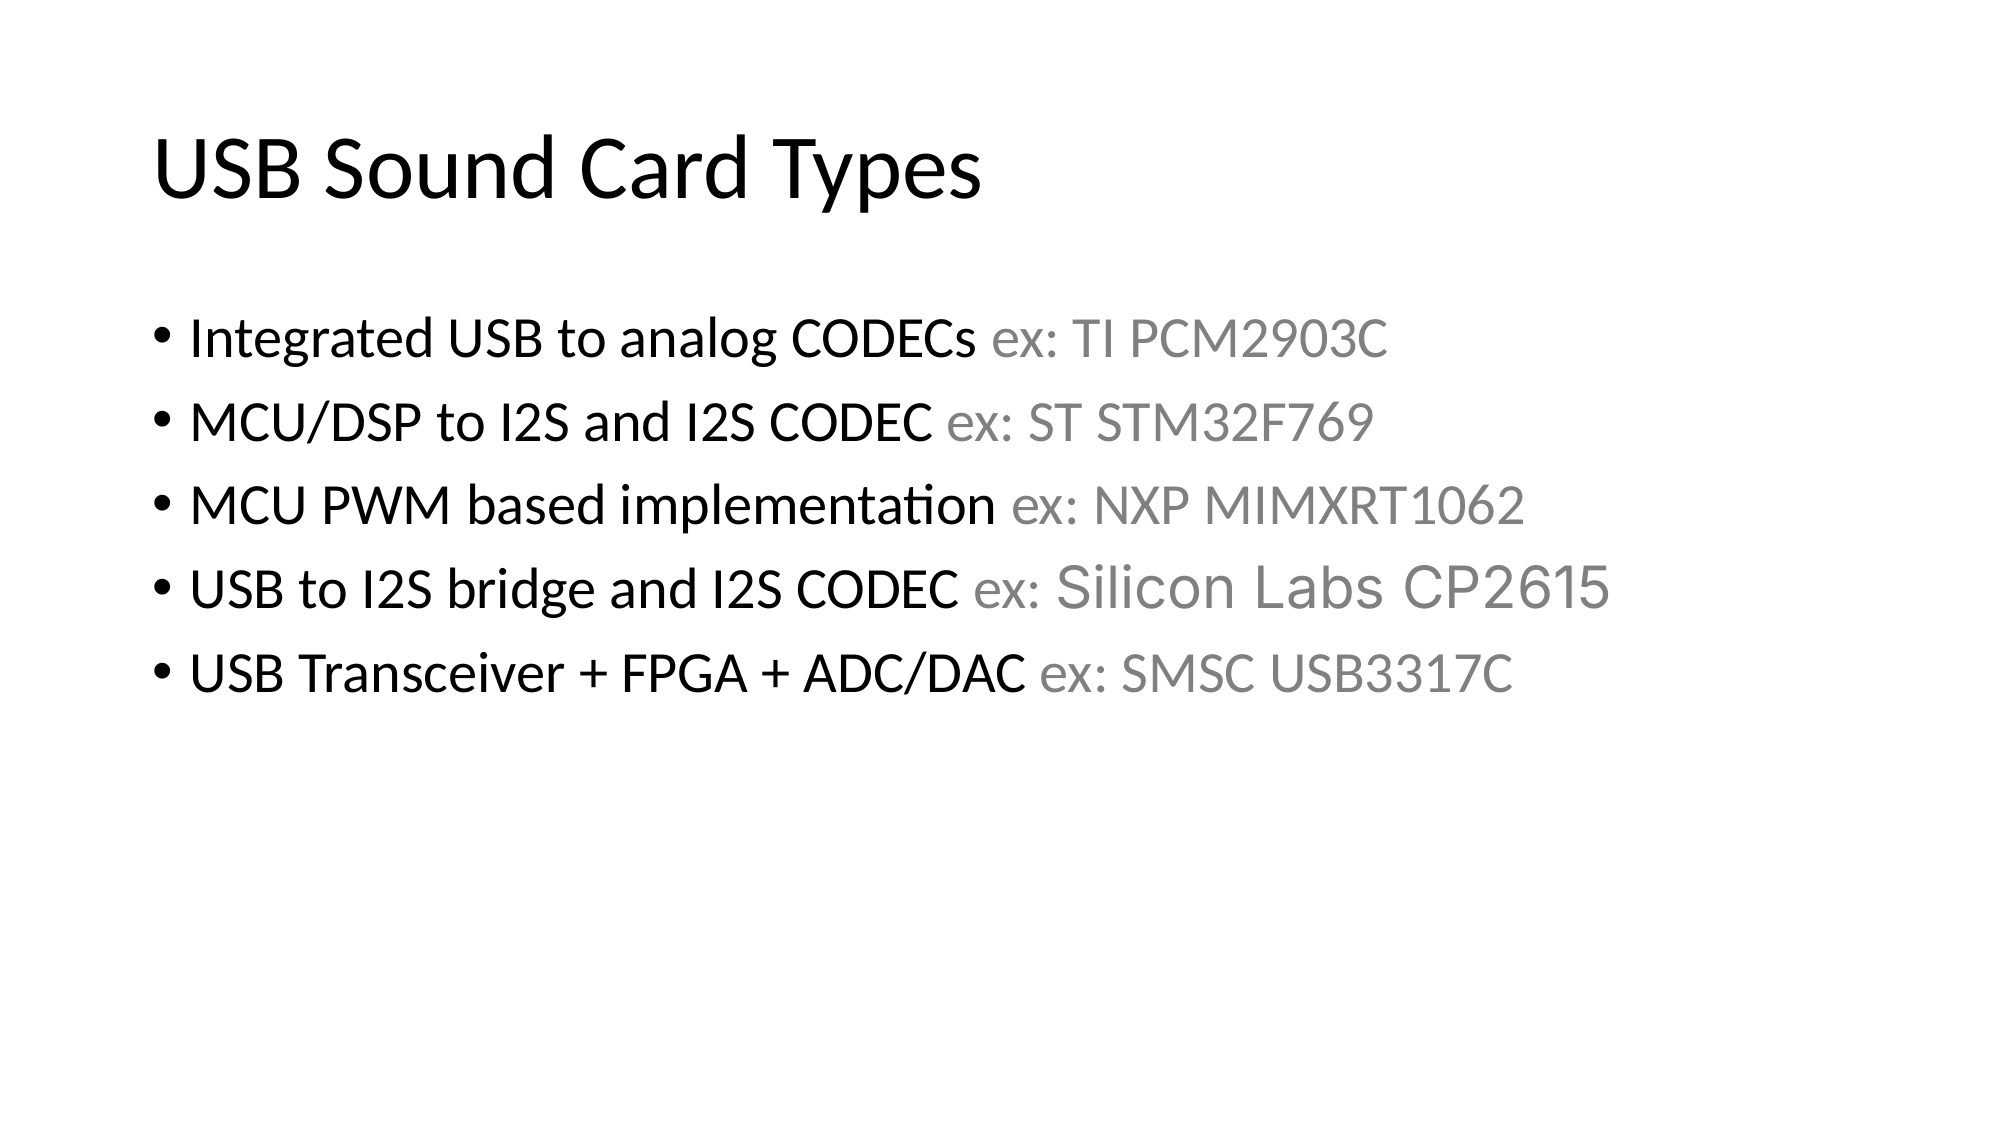

# USB Sound Card Types
Integrated USB to analog CODECs ex: TI PCM2903C
MCU/DSP to I2S and I2S CODEC ex: ST STM32F769
MCU PWM based implementation ex: NXP MIMXRT1062
USB to I2S bridge and I2S CODEC ex: Silicon Labs CP2615
USB Transceiver + FPGA + ADC/DAC ex: SMSC USB3317C